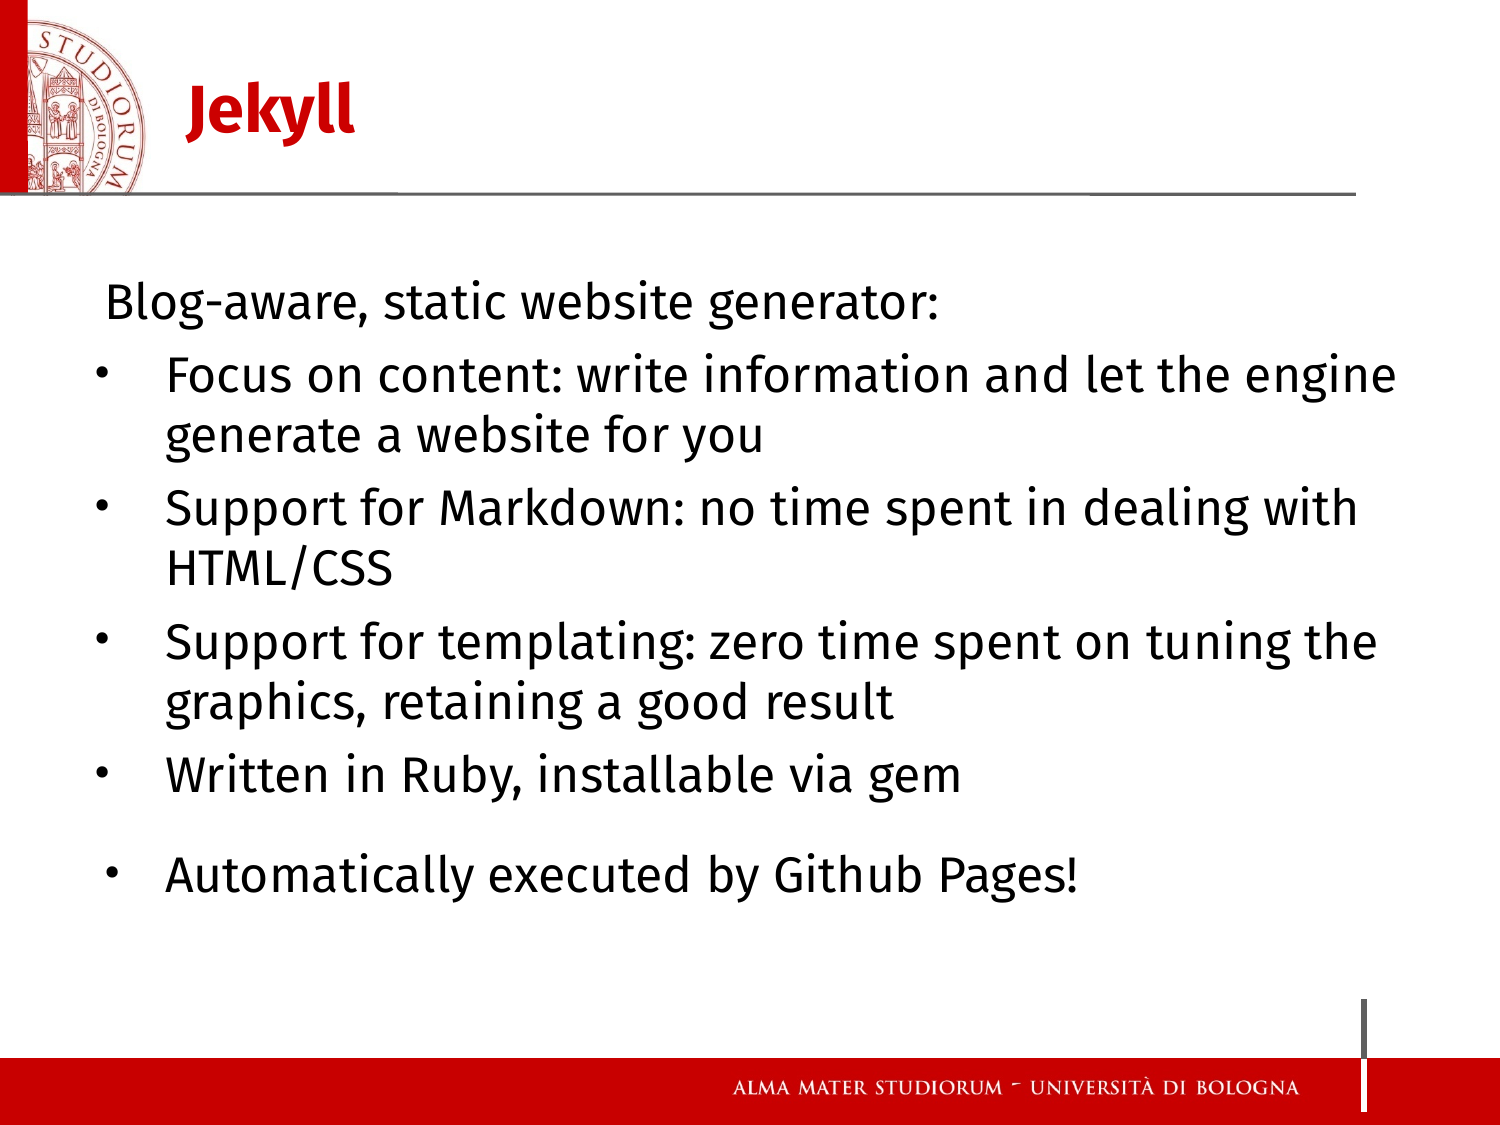

# Jekyll
Blog-aware, static website generator:
Focus on content: write information and let the engine generate a website for you
Support for Markdown: no time spent in dealing with HTML/CSS
Support for templating: zero time spent on tuning the graphics, retaining a good result
Written in Ruby, installable via gem
Automatically executed by Github Pages!